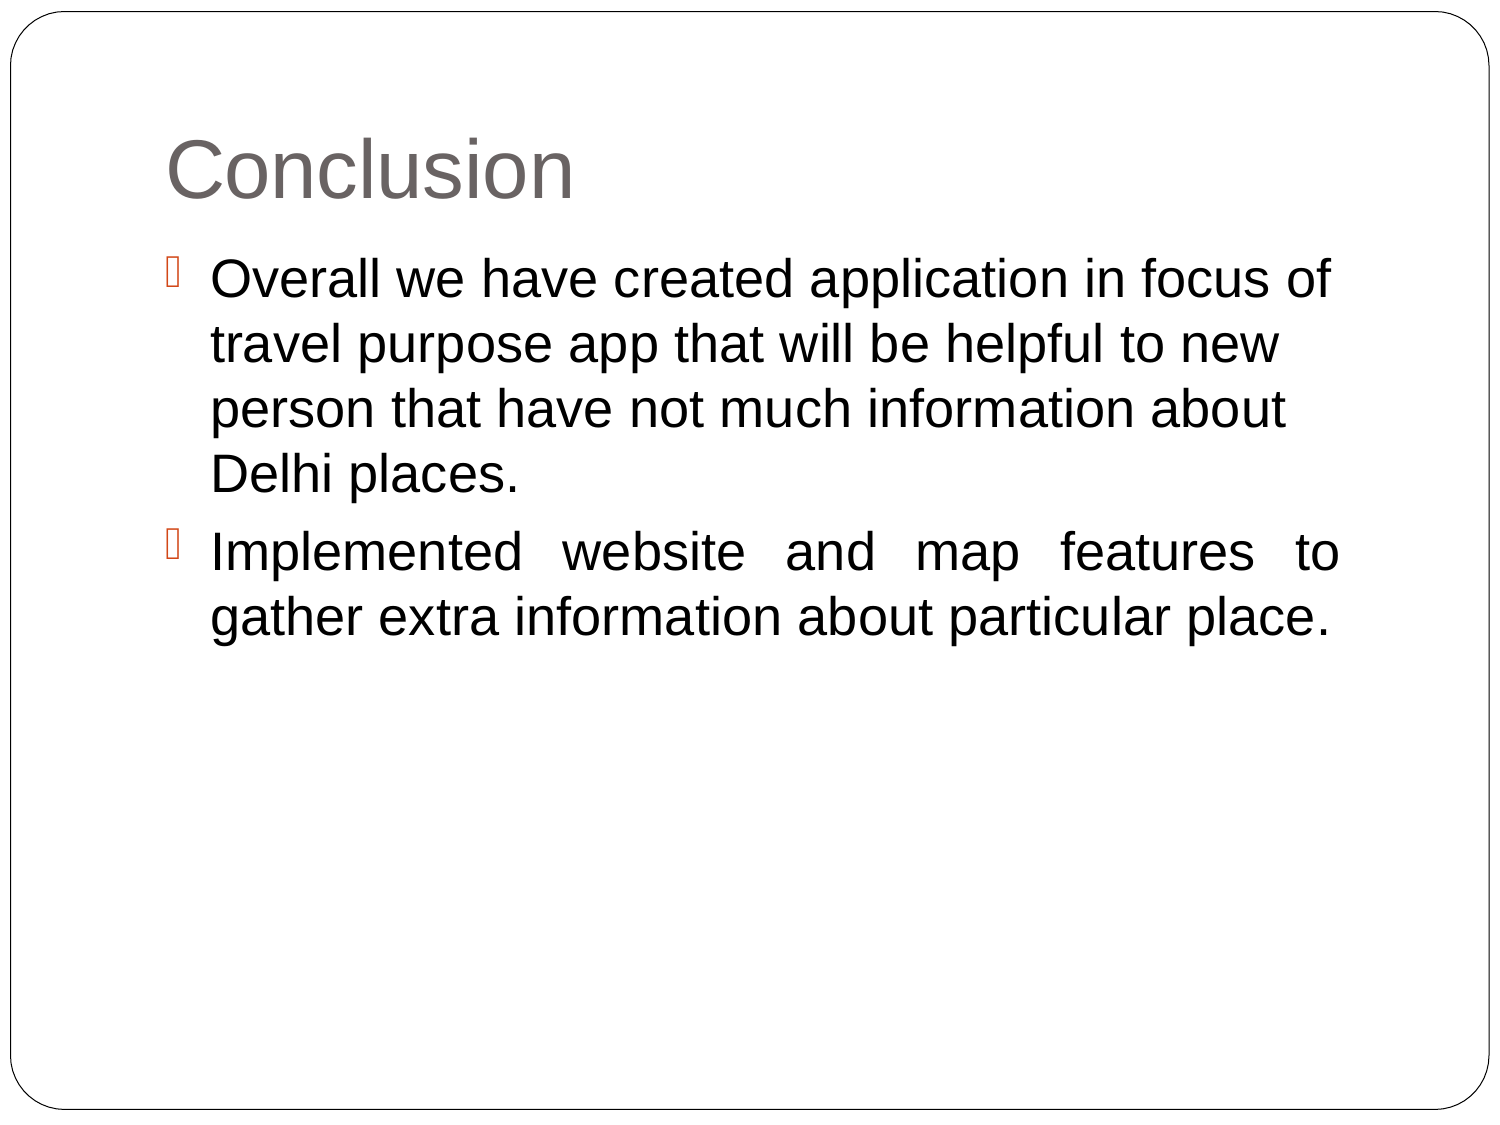

# Conclusion
Overall we have created application in focus of  travel purpose app that will be helpful to new person that have not much information about Delhi places.
Implemented website and map features to gather extra information about particular place.